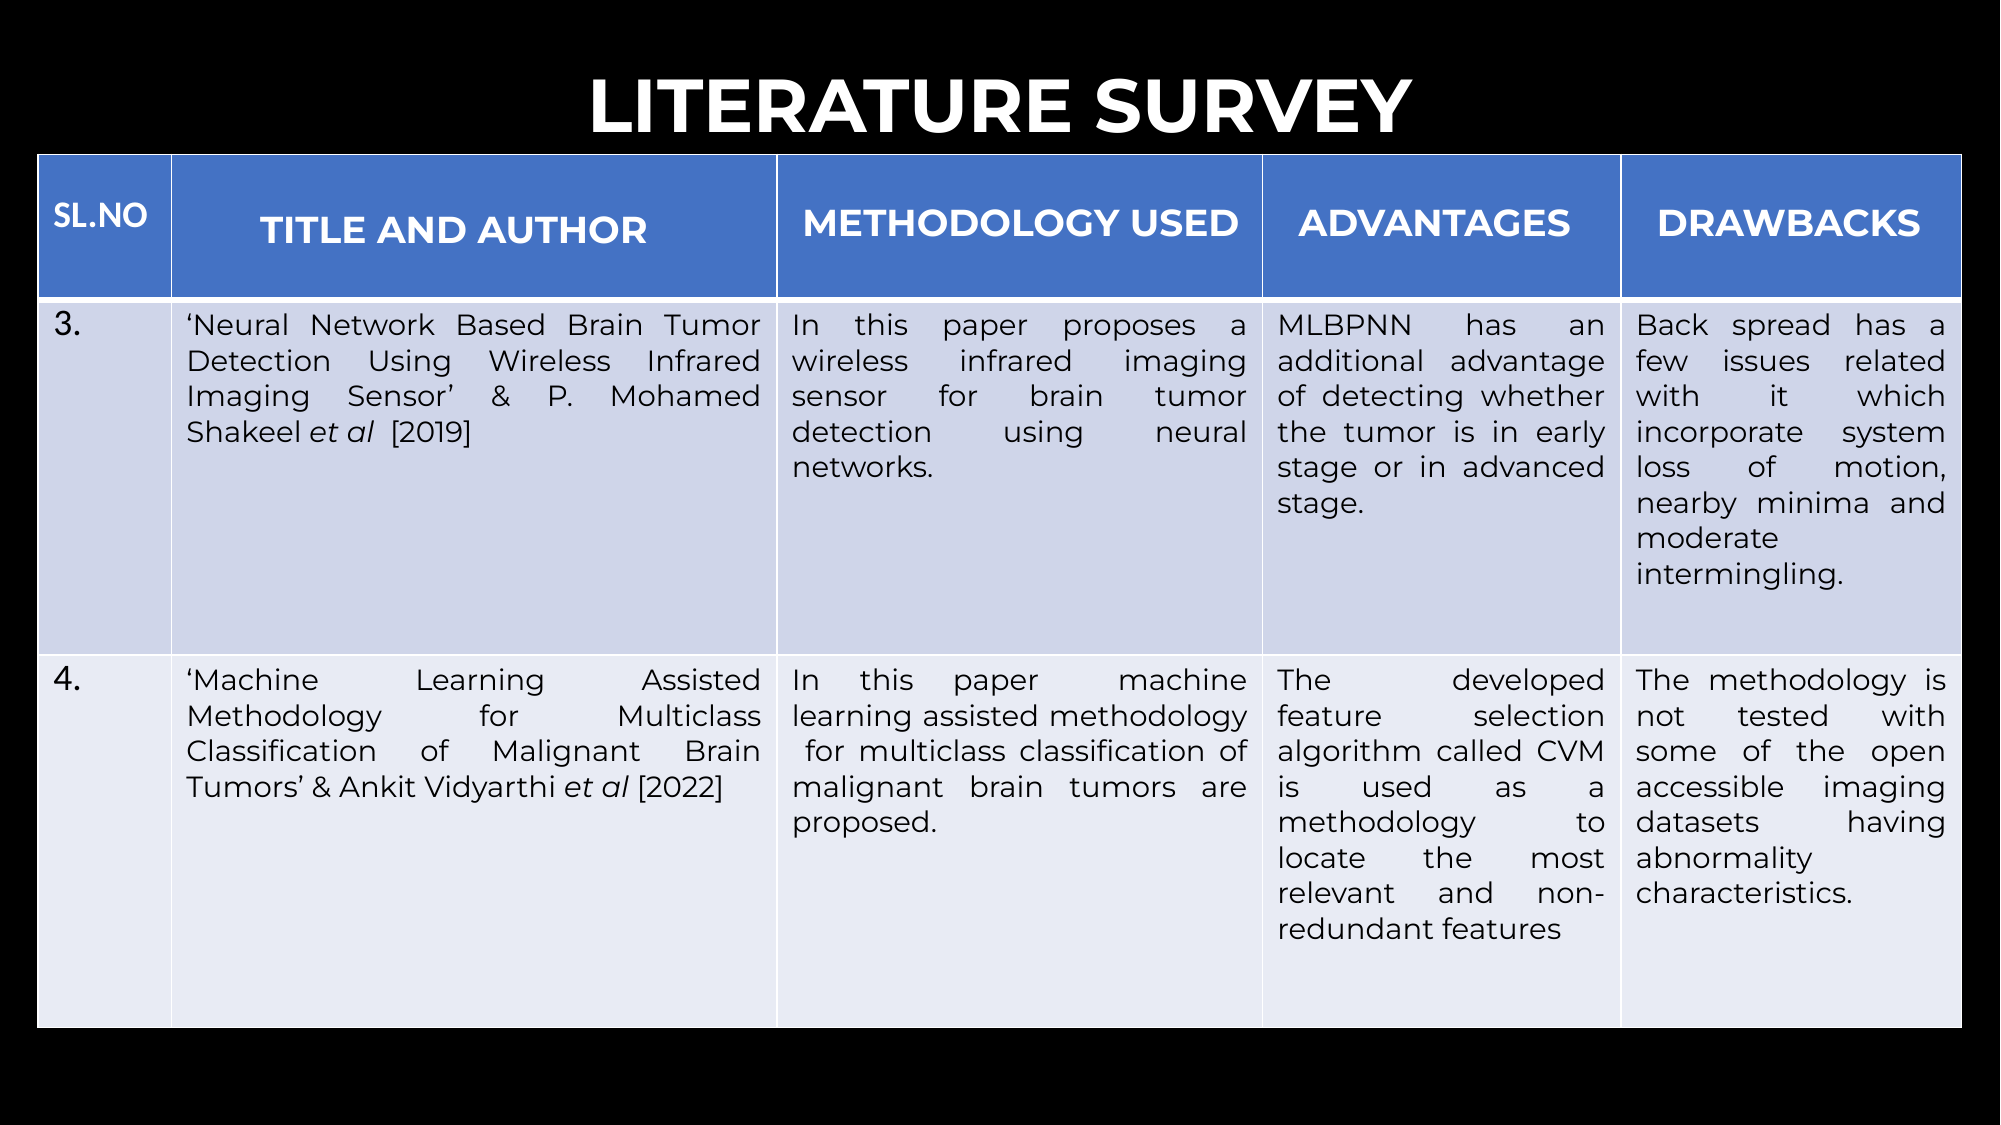

# LITERATURE SURVEY
| SL.NO | TITLE AND AUTHOR | METHODOLOGY USED | ADVANTAGES | DRAWBACKS |
| --- | --- | --- | --- | --- |
| 3. | ‘Neural Network Based Brain Tumor Detection Using Wireless Infrared Imaging Sensor’ & P. Mohamed Shakeel et al [2019] | In this paper proposes a wireless infrared imaging sensor for brain tumor detection using neural networks. | MLBPNN has an additional advantage of detecting whether the tumor is in early stage or in advanced stage. | Back spread has a few issues related with it which incorporate system loss of motion, nearby minima and moderate intermingling. |
| 4. | ‘Machine Learning Assisted Methodology for Multiclass Classification of Malignant Brain Tumors’ & Ankit Vidyarthi et al [2022] | In this paper machine learning assisted methodology for multiclass classification of malignant brain tumors are proposed. | The developed feature selection algorithm called CVM is used as a methodology to locate the most relevant and non-redundant features | The methodology is not tested with some of the open accessible imaging datasets having abnormality characteristics. |